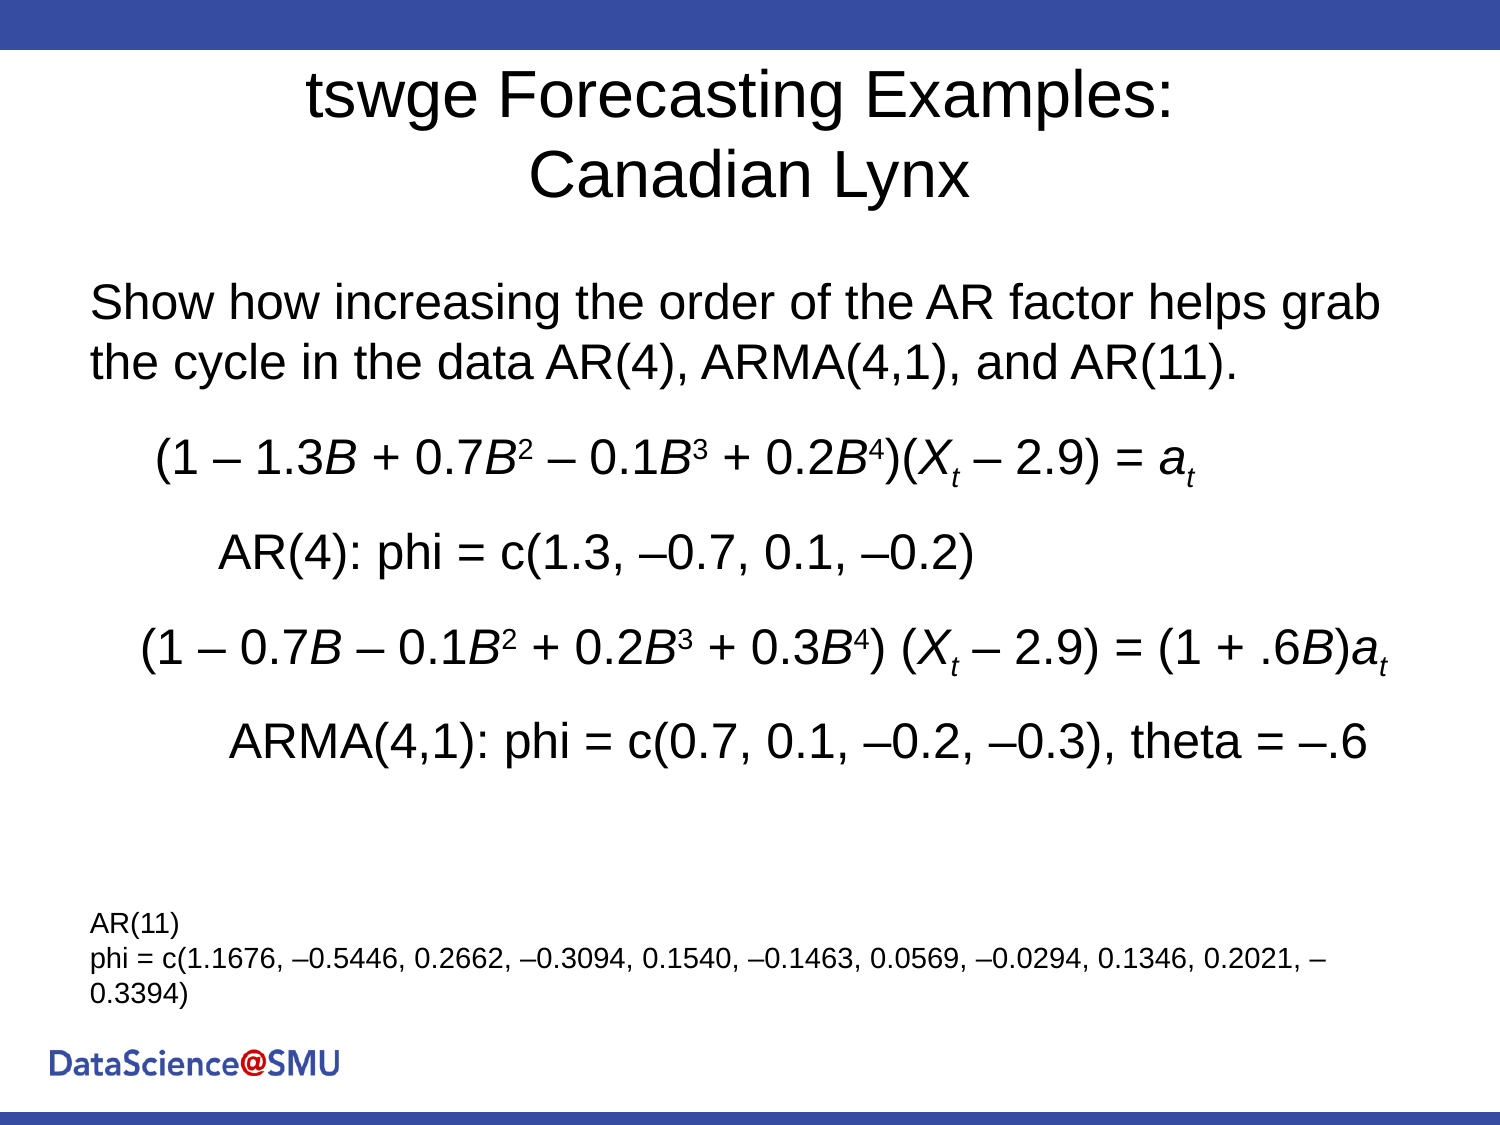

# tswge Forecasting Examples: Canadian Lynx
Show how increasing the order of the AR factor helps grab the cycle in the data AR(4), ARMA(4,1), and AR(11).
(1 – 1.3B + 0.7B2 – 0.1B3 + 0.2B4)(Xt – 2.9) = at
AR(4): phi = c(1.3, –0.7, 0.1, –0.2)
(1 – 0.7B – 0.1B2 + 0.2B3 + 0.3B4) (Xt – 2.9) = (1 + .6B)at
 ARMA(4,1): phi = c(0.7, 0.1, –0.2, –0.3), theta = –.6
AR(11)
phi = c(1.1676, –0.5446, 0.2662, –0.3094, 0.1540, –0.1463, 0.0569, –0.0294, 0.1346, 0.2021, –0.3394)
fs4 = fore.arma.wge(llynx,phi = c(1.3, -0.7, 0.1, -0.2),n.ahead = 40,limits = FALSE)
fs41 = fore.arma.wge(llynx,phi = c(0.7, 0.1, -0.2, -0.3), theta = -.6,n.ahead = 40,limits = FALSE)
fs11 = fore.arma.wge(llynx,phi = c(1.1676, -0.5446, 0.2662, -0.3094, 0.1540, -0.1463, 0.0569, -0.0294, 0.1346, 0.2021, -0.3394),n.ahead = 40,limits = FALSE)